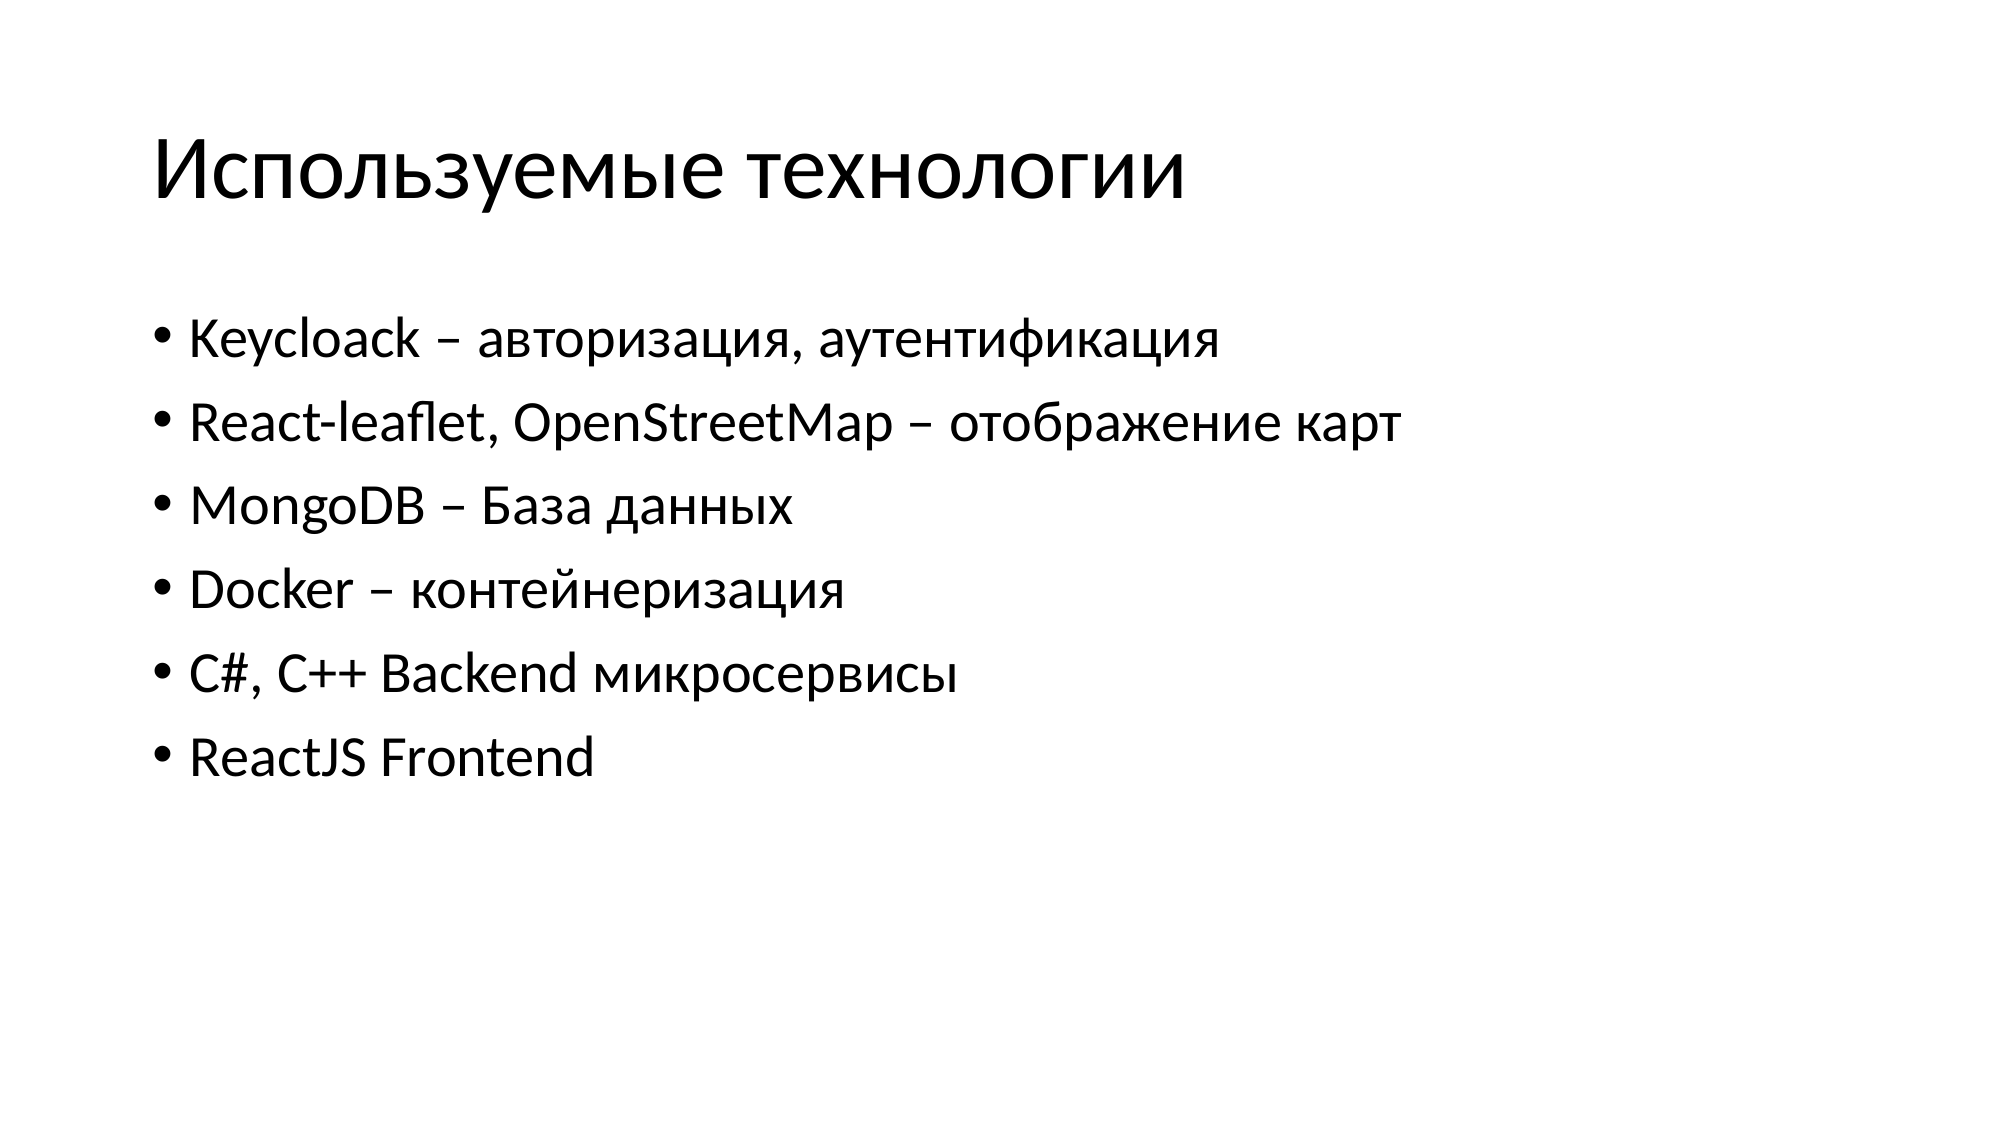

# Используемые технологии
Keycloack – авторизация, аутентификация
React-leaflet, OpenStreetMap – отображение карт
MongoDB – База данных
Docker – контейнеризация
C#, C++ Backend микросервисы
ReactJS Frontend